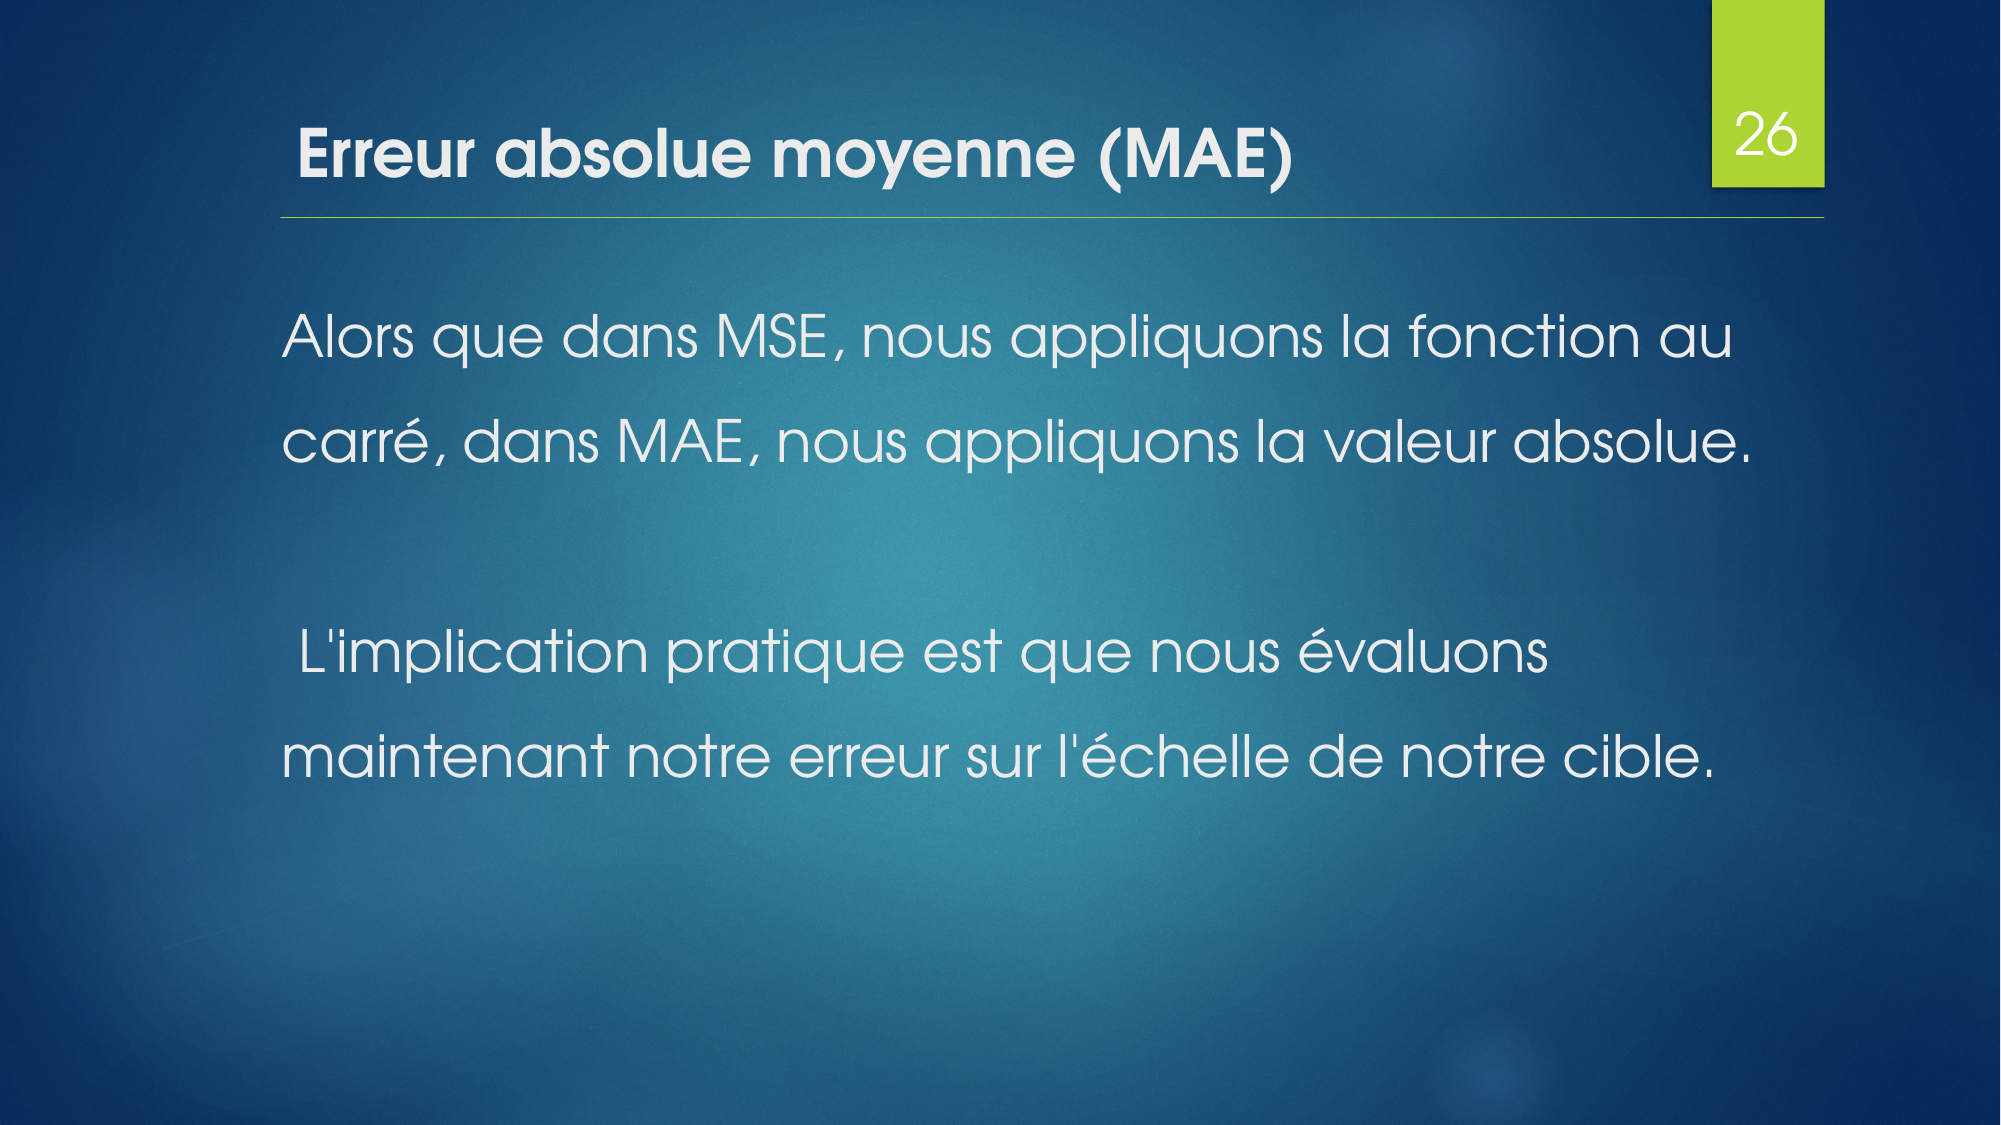

26
# Erreur absolue moyenne (MAE)
Alors que dans MSE, nous appliquons la fonction au carré, dans MAE, nous appliquons la valeur absolue.

 L'implication pratique est que nous évaluons maintenant notre erreur sur l'échelle de notre cible.